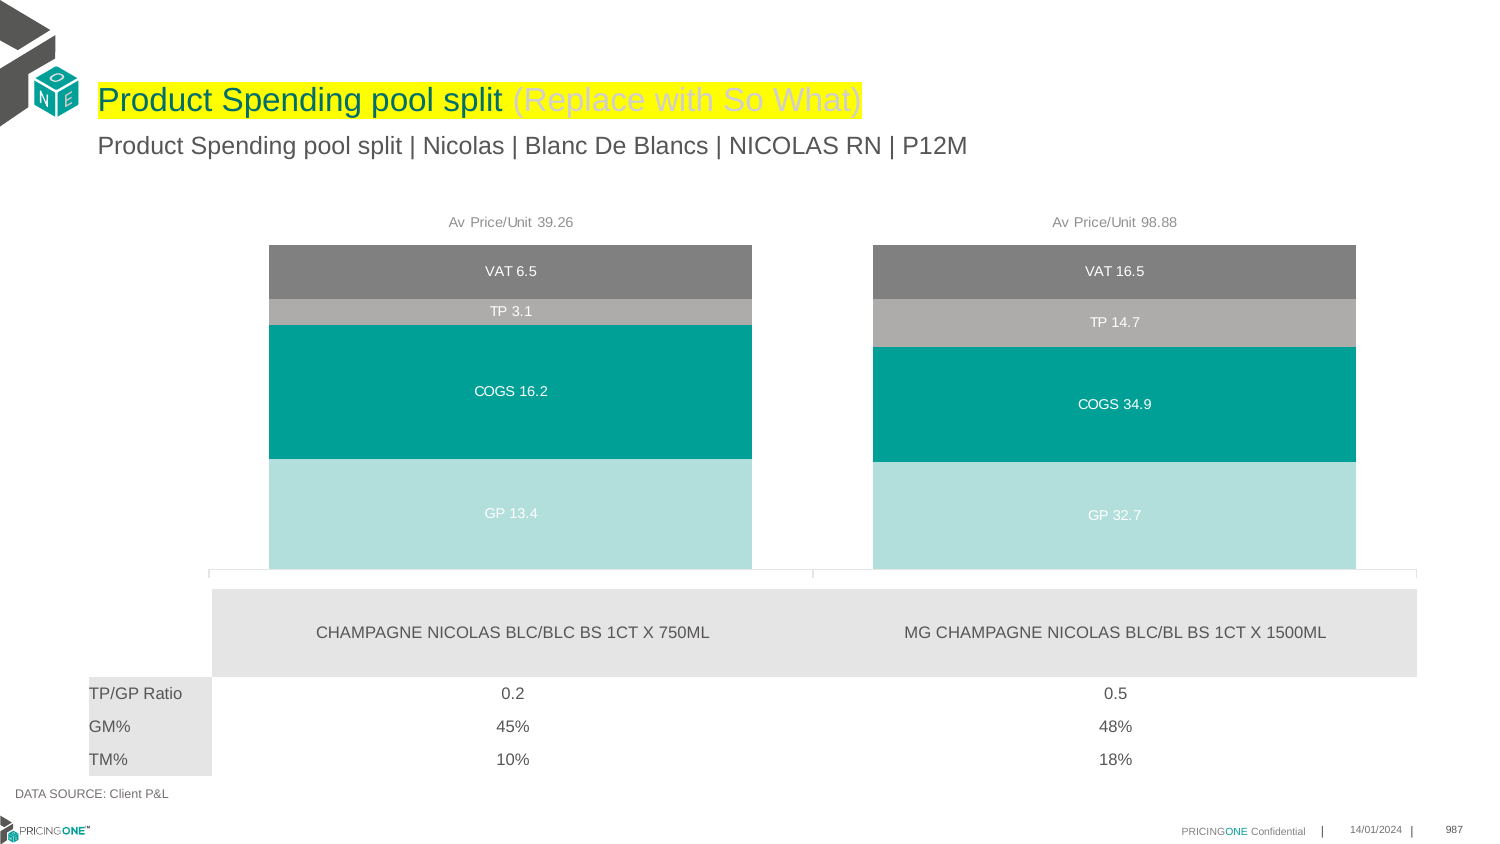

# Product Spending pool split (Replace with So What)
Product Spending pool split | Nicolas | Blanc De Blancs | NICOLAS RN | P12M

### Chart

| Category | GP | COGS | TP | VAT |
|---|---|---|---|---|
| Av Price/Unit 39.26 | 13.367352772808589 | 16.206 | 3.145788550983898 | 6.543828264758497 |
| Av Price/Unit 98.88 | 32.7343 | 34.92699999999999 | 14.737689898989899 | 16.479797979797972 |
|  | CHAMPAGNE NICOLAS BLC/BLC BS 1CT X 750ML | MG CHAMPAGNE NICOLAS BLC/BL BS 1CT X 1500ML |
| --- | --- | --- |
| TP/GP Ratio | 0.2 | 0.5 |
| GM% | 45% | 48% |
| TM% | 10% | 18% |
DATA SOURCE: Client P&L

14/01/2024
987